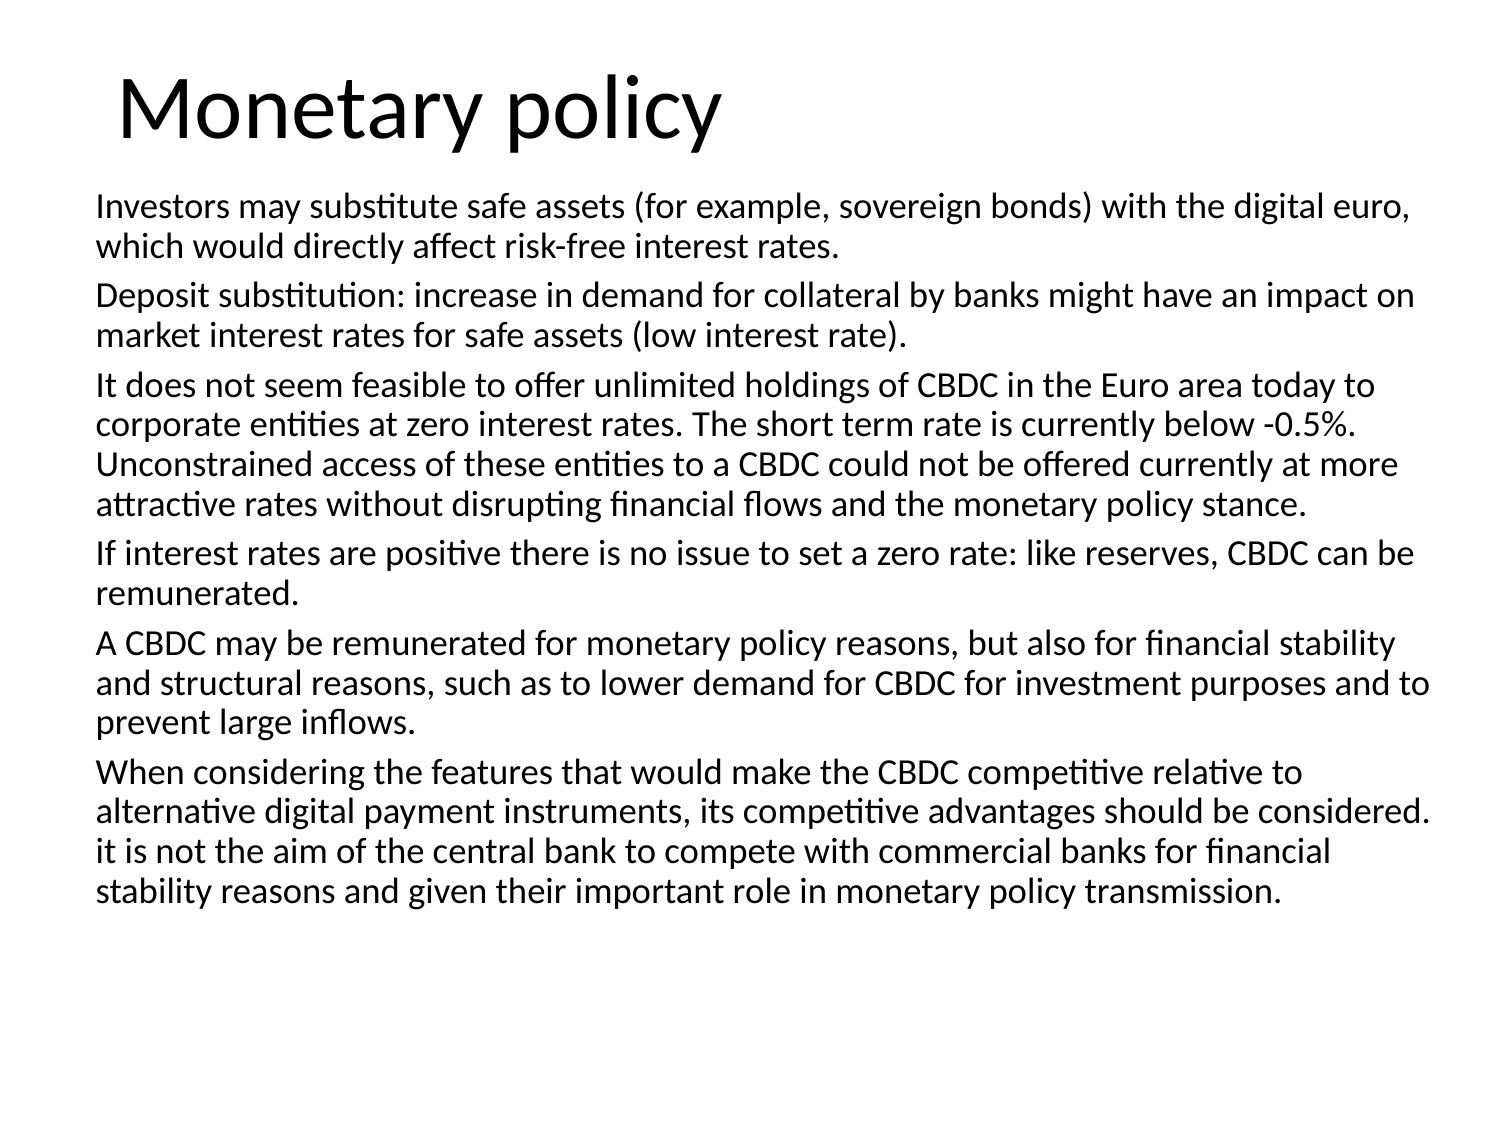

# Monetary policy
Investors may substitute safe assets (for example, sovereign bonds) with the digital euro, which would directly affect risk-free interest rates.
Deposit substitution: increase in demand for collateral by banks might have an impact on market interest rates for safe assets (low interest rate).
It does not seem feasible to offer unlimited holdings of CBDC in the Euro area today to corporate entities at zero interest rates. The short term rate is currently below -0.5%. Unconstrained access of these entities to a CBDC could not be offered currently at more attractive rates without disrupting financial flows and the monetary policy stance.
If interest rates are positive there is no issue to set a zero rate: like reserves, CBDC can be remunerated.
A CBDC may be remunerated for monetary policy reasons, but also for financial stability and structural reasons, such as to lower demand for CBDC for investment purposes and to prevent large inflows.
When considering the features that would make the CBDC competitive relative to alternative digital payment instruments, its competitive advantages should be considered. it is not the aim of the central bank to compete with commercial banks for financial stability reasons and given their important role in monetary policy transmission.